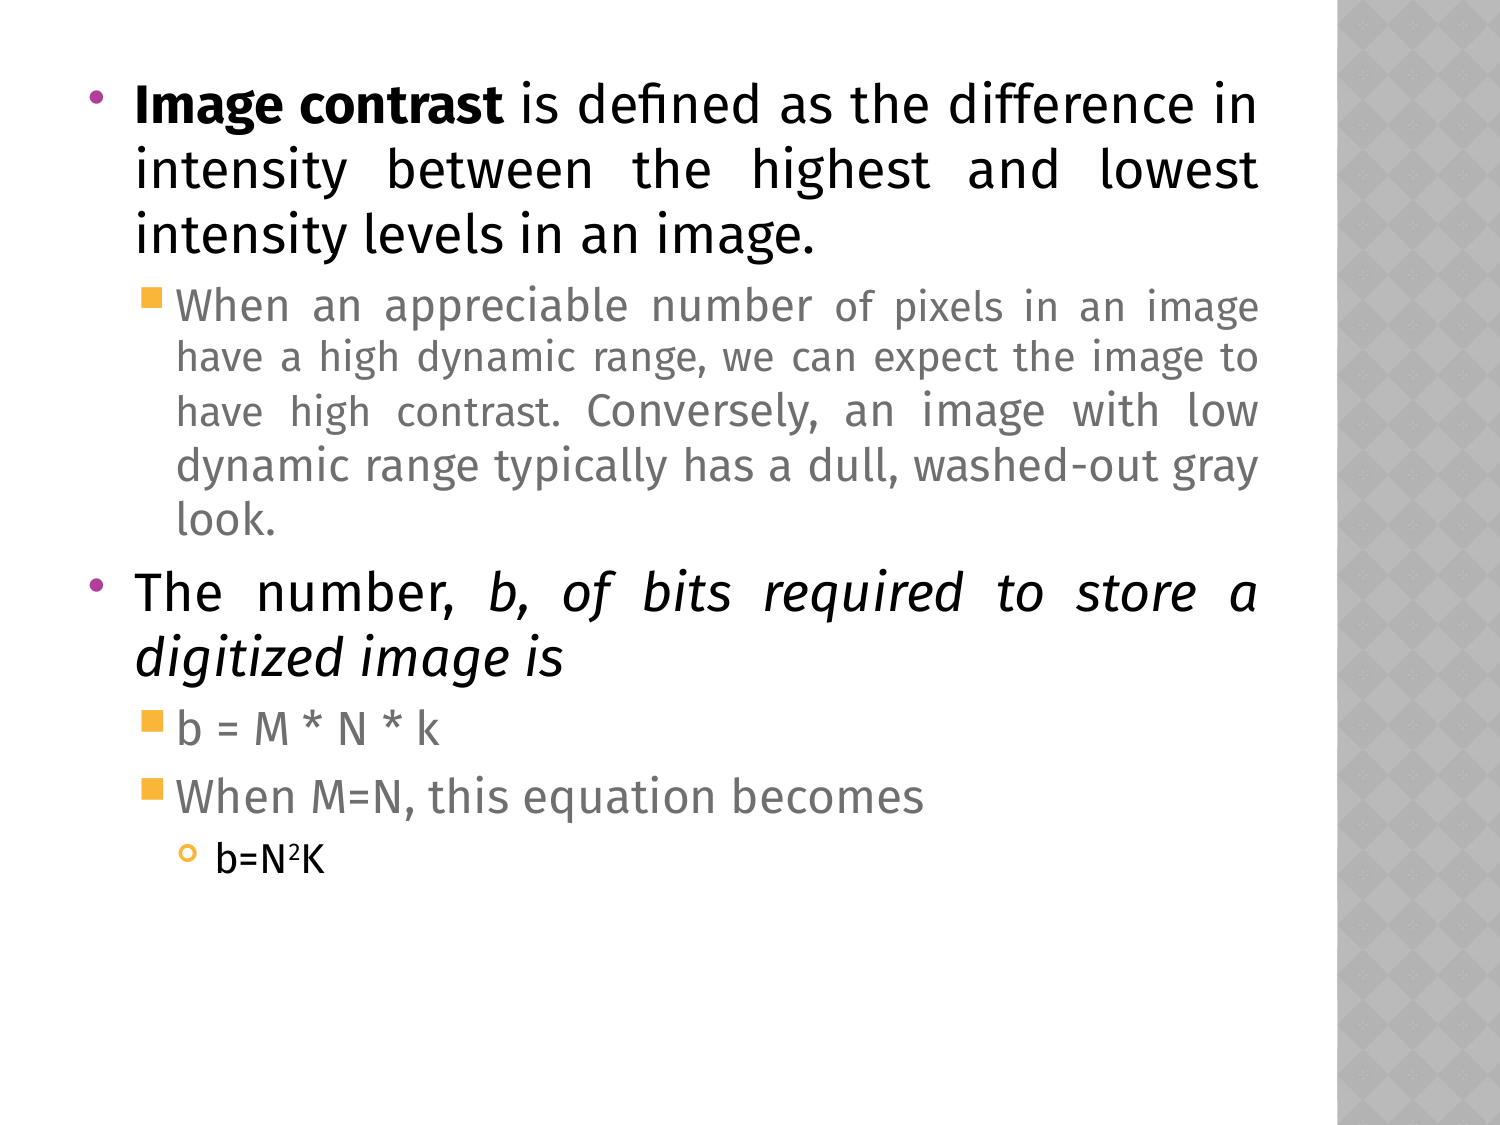

Image contrast is defined as the difference in intensity between the highest and lowest intensity levels in an image.
When an appreciable number of pixels in an image have a high dynamic range, we can expect the image to have high contrast. Conversely, an image with low dynamic range typically has a dull, washed-out gray look.
The number, b, of bits required to store a digitized image is
b = M * N * k
When M=N, this equation becomes
b=N2K